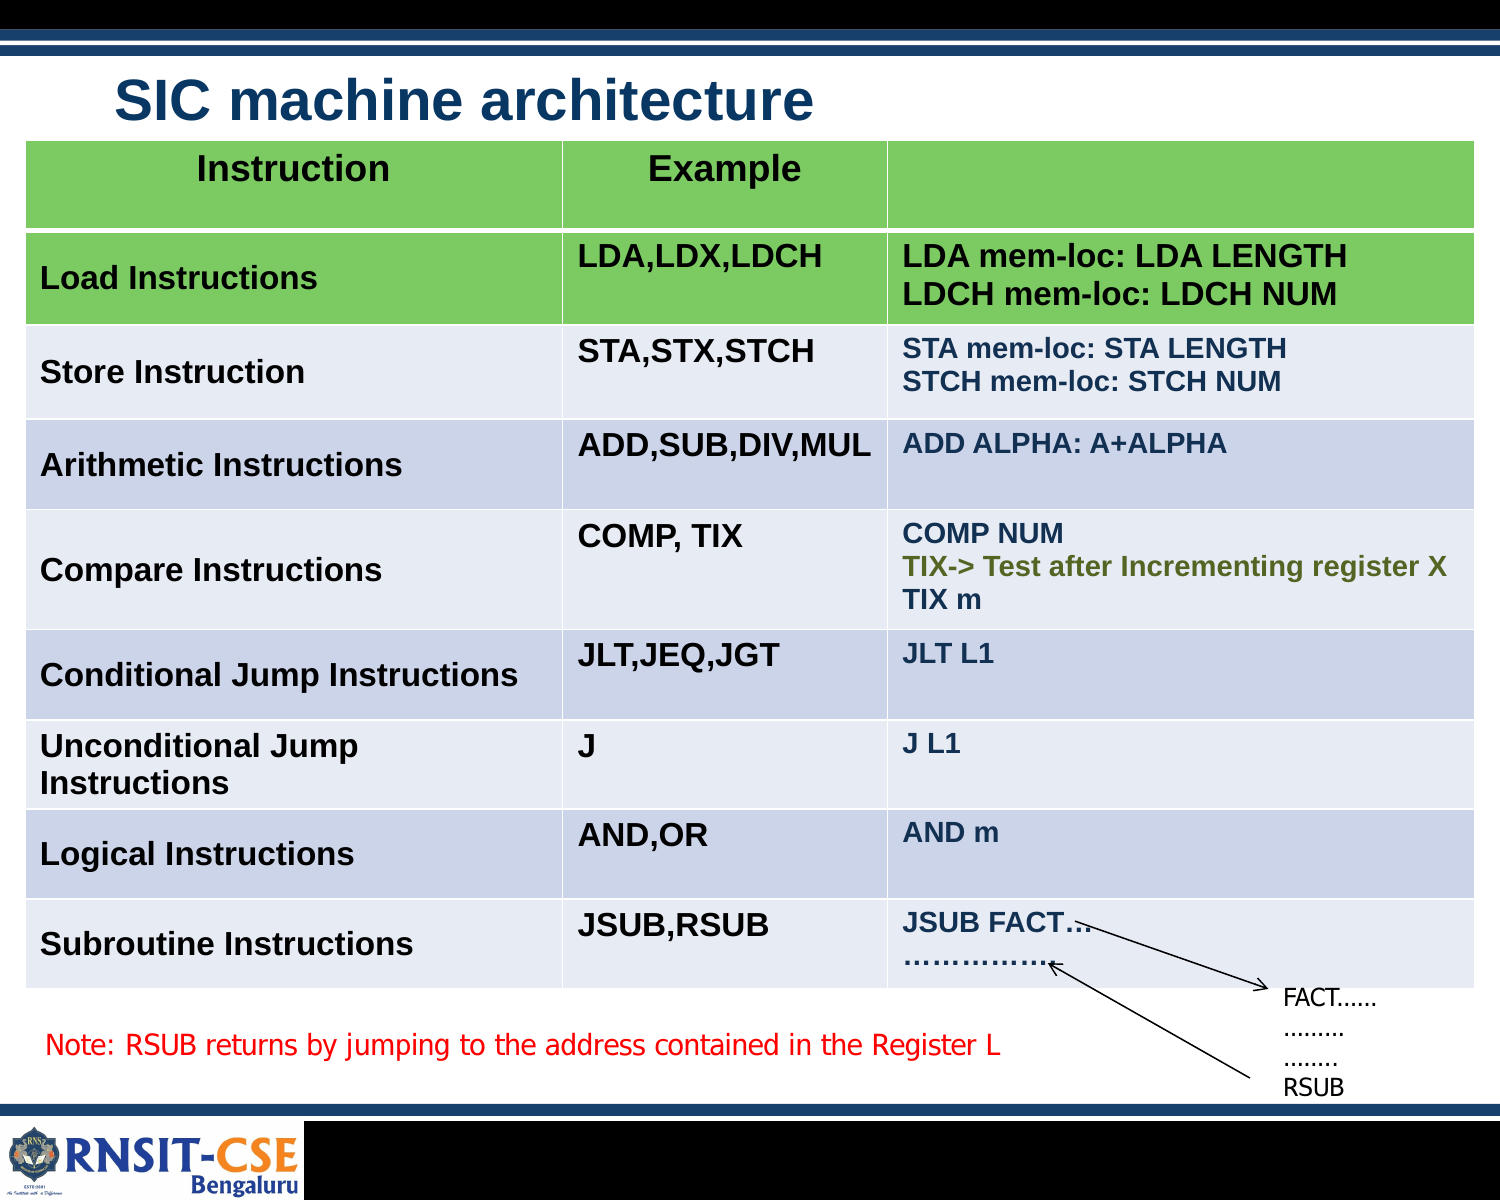

# SIC machine architecture
| Instruction | Example |  |
| --- | --- | --- |
| Load Instructions | LDA,LDX,LDCH | LDA mem-loc: LDA LENGTH LDCH mem-loc: LDCH NUM |
| Store Instruction | STA,STX,STCH | STA mem-loc: STA LENGTH STCH mem-loc: STCH NUM |
| Arithmetic Instructions | ADD,SUB,DIV,MUL | ADD ALPHA: A+ALPHA |
| Compare Instructions | COMP, TIX | COMP NUM TIX-> Test after Incrementing register X TIX m |
| Conditional Jump Instructions | JLT,JEQ,JGT | JLT L1 |
| Unconditional Jump Instructions | J | J L1 |
| Logical Instructions | AND,OR | AND m |
| Subroutine Instructions | JSUB,RSUB | JSUB FACT… ……………. |
FACT……
………
……..
RSUB
Note: RSUB returns by jumping to the address contained in the Register L